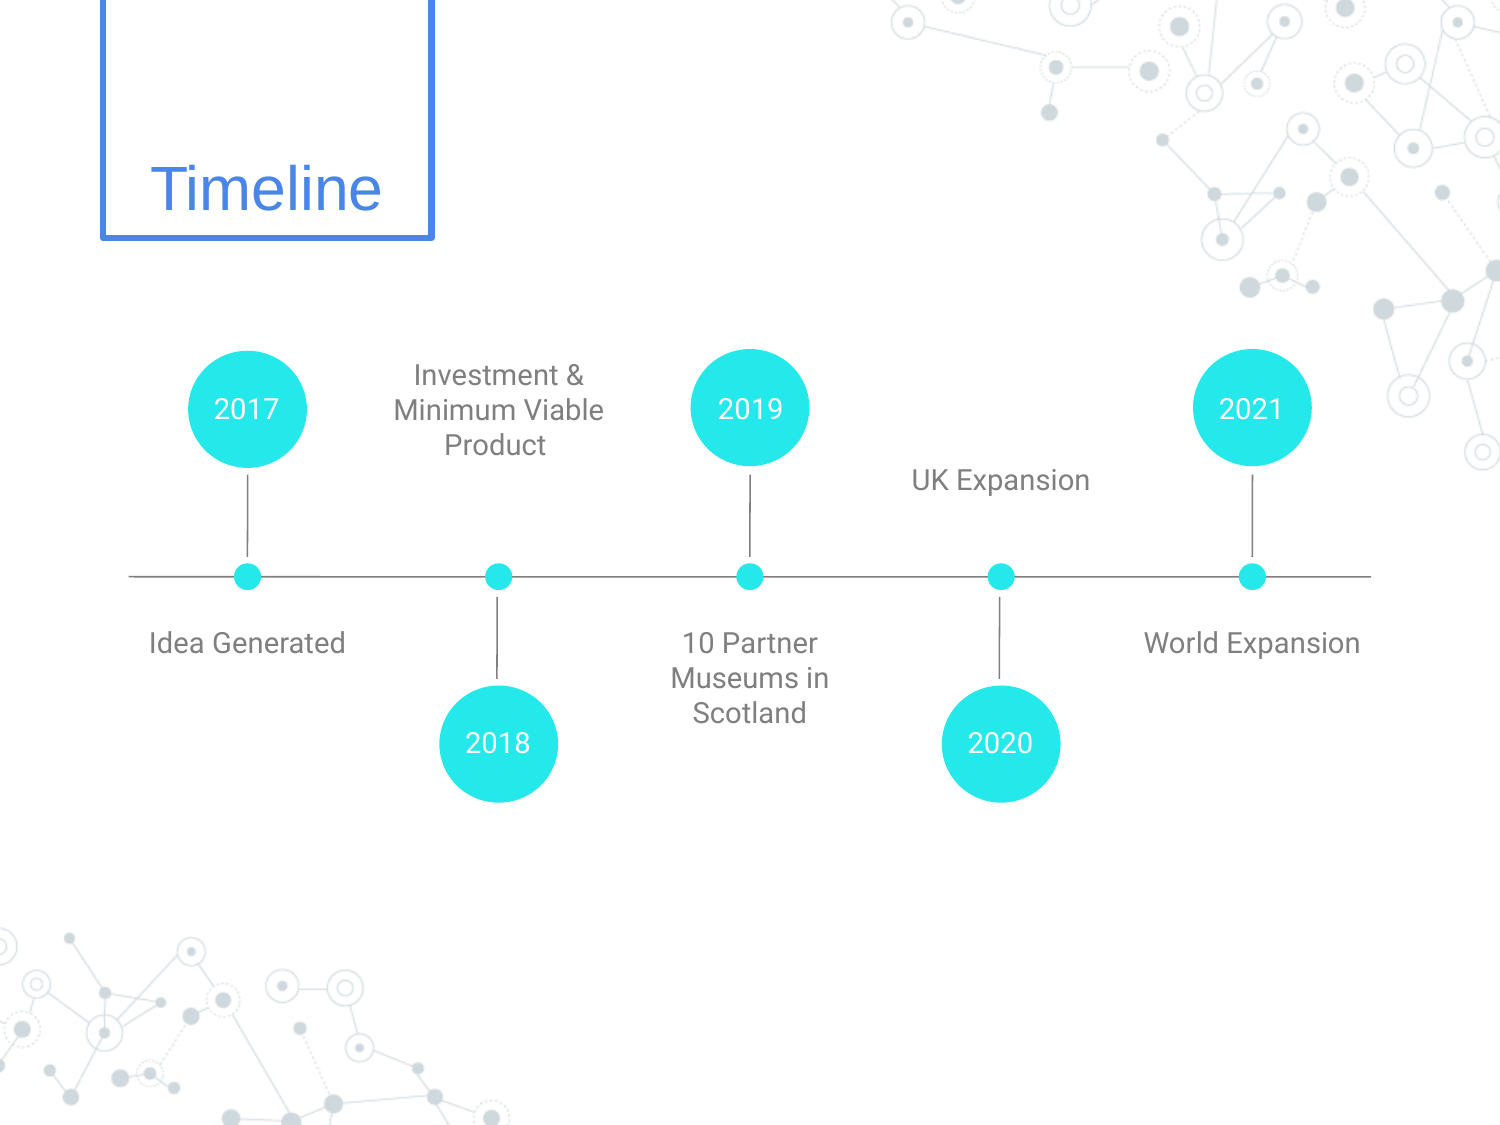

Timeline
Investment & Minimum Viable Product

UK Expansion

2017
2019
2021

Idea Generated
10 Partner Museums in Scotland
World Expansion

2018
2020